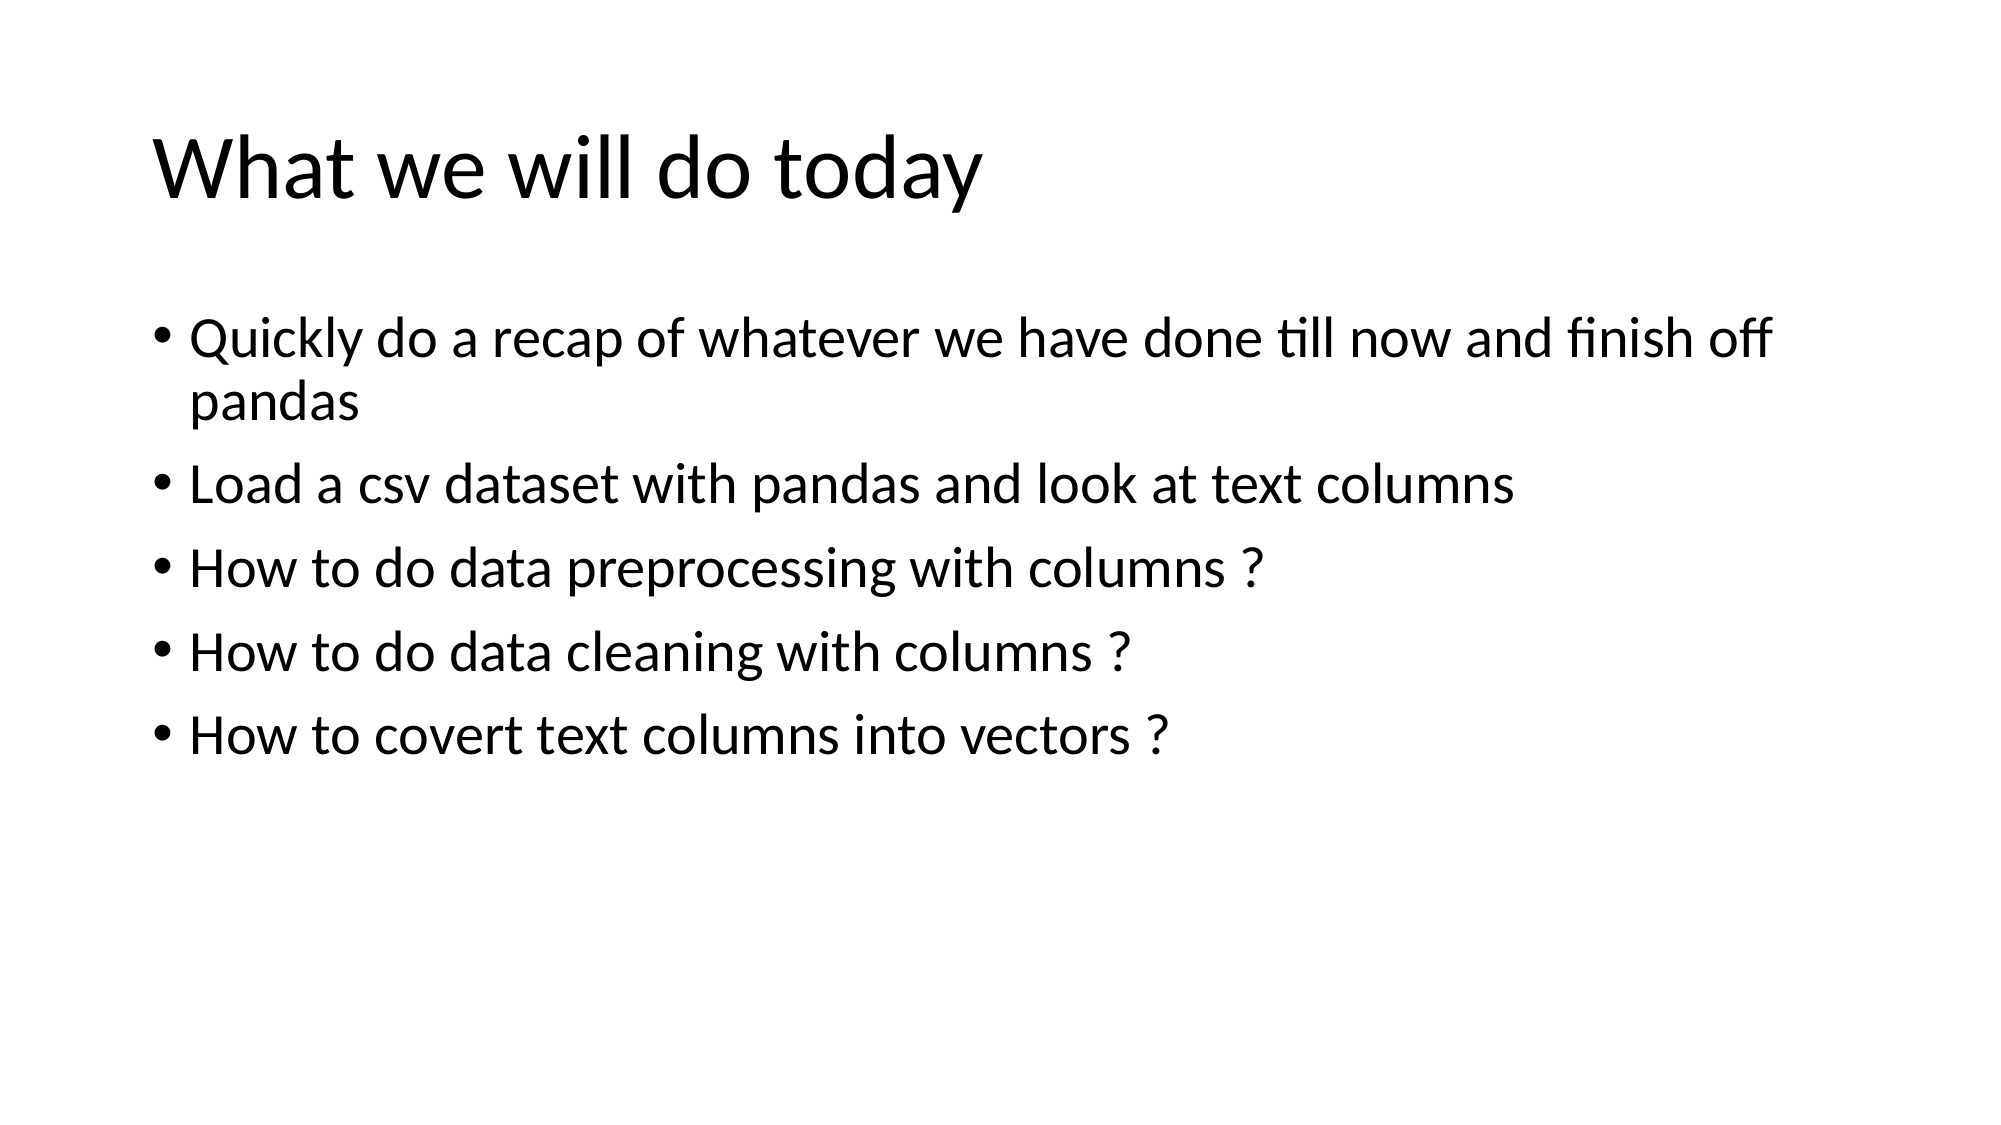

# What we will do today
Quickly do a recap of whatever we have done till now and finish off pandas
Load a csv dataset with pandas and look at text columns
How to do data preprocessing with columns ?
How to do data cleaning with columns ?
How to covert text columns into vectors ?